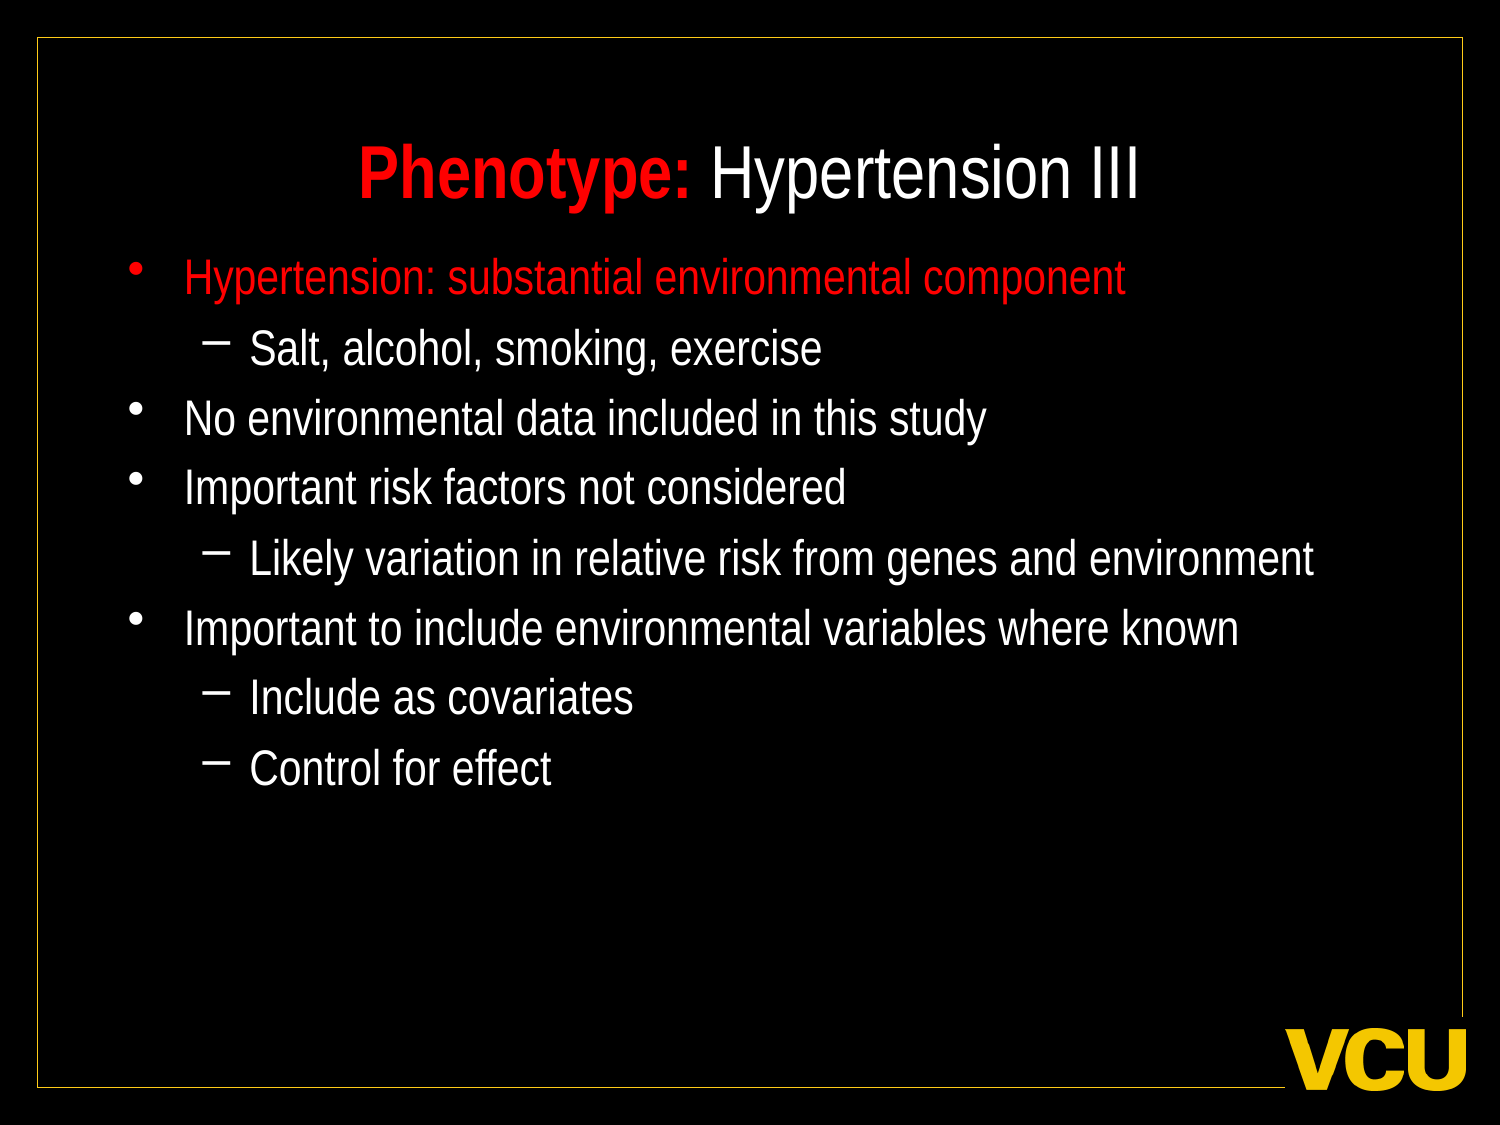

# Phenotype: Hypertension III
Hypertension: substantial environmental component
Salt, alcohol, smoking, exercise
No environmental data included in this study
Important risk factors not considered
Likely variation in relative risk from genes and environment
Important to include environmental variables where known
Include as covariates
Control for effect